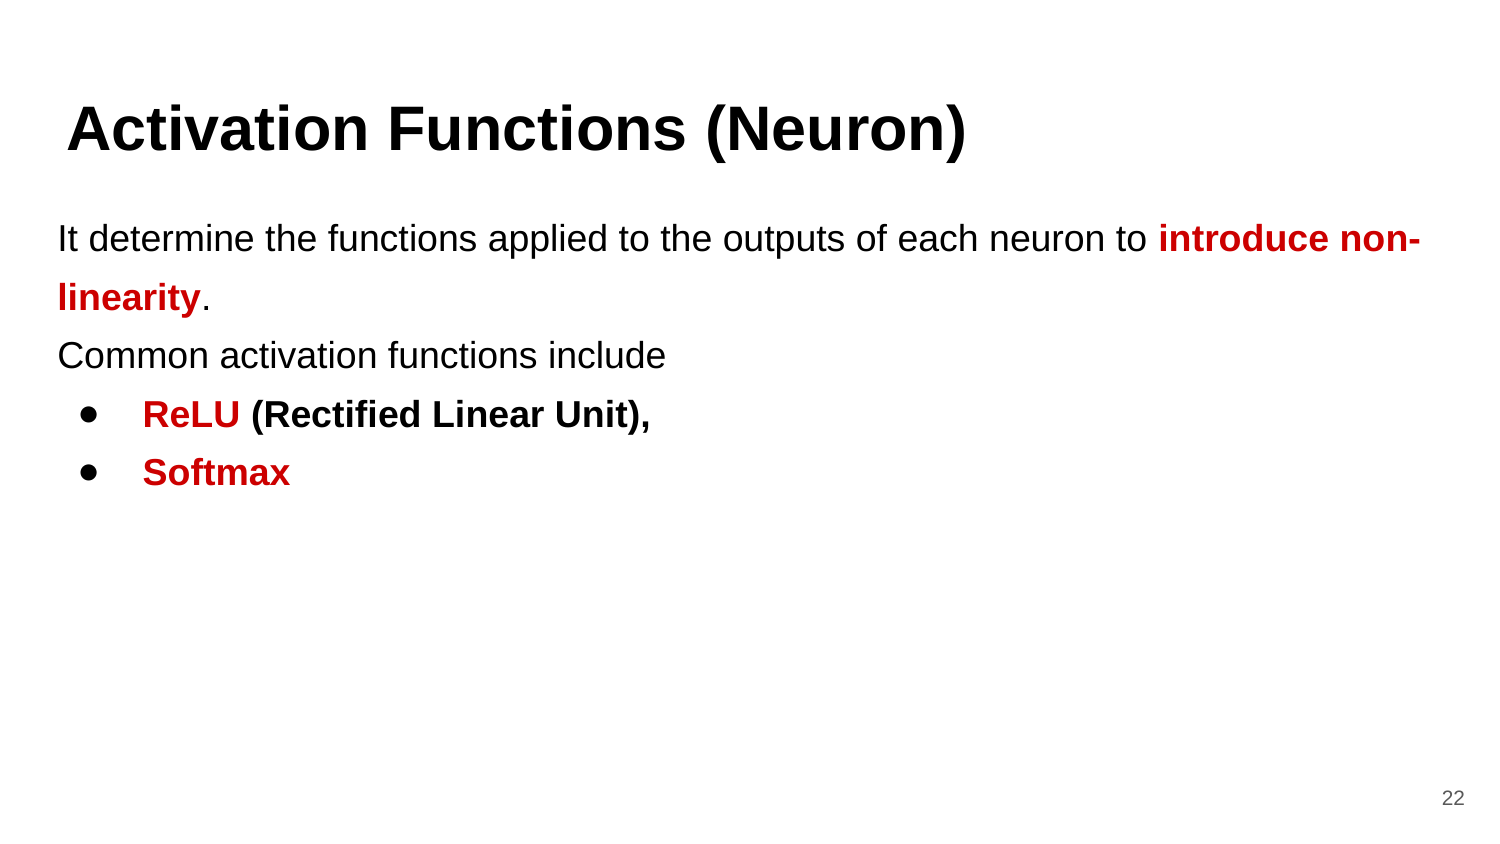

# Activation Functions (Neuron)
It determine the functions applied to the outputs of each neuron to introduce non-linearity.
Common activation functions include
 ReLU (Rectified Linear Unit),
 Softmax
22